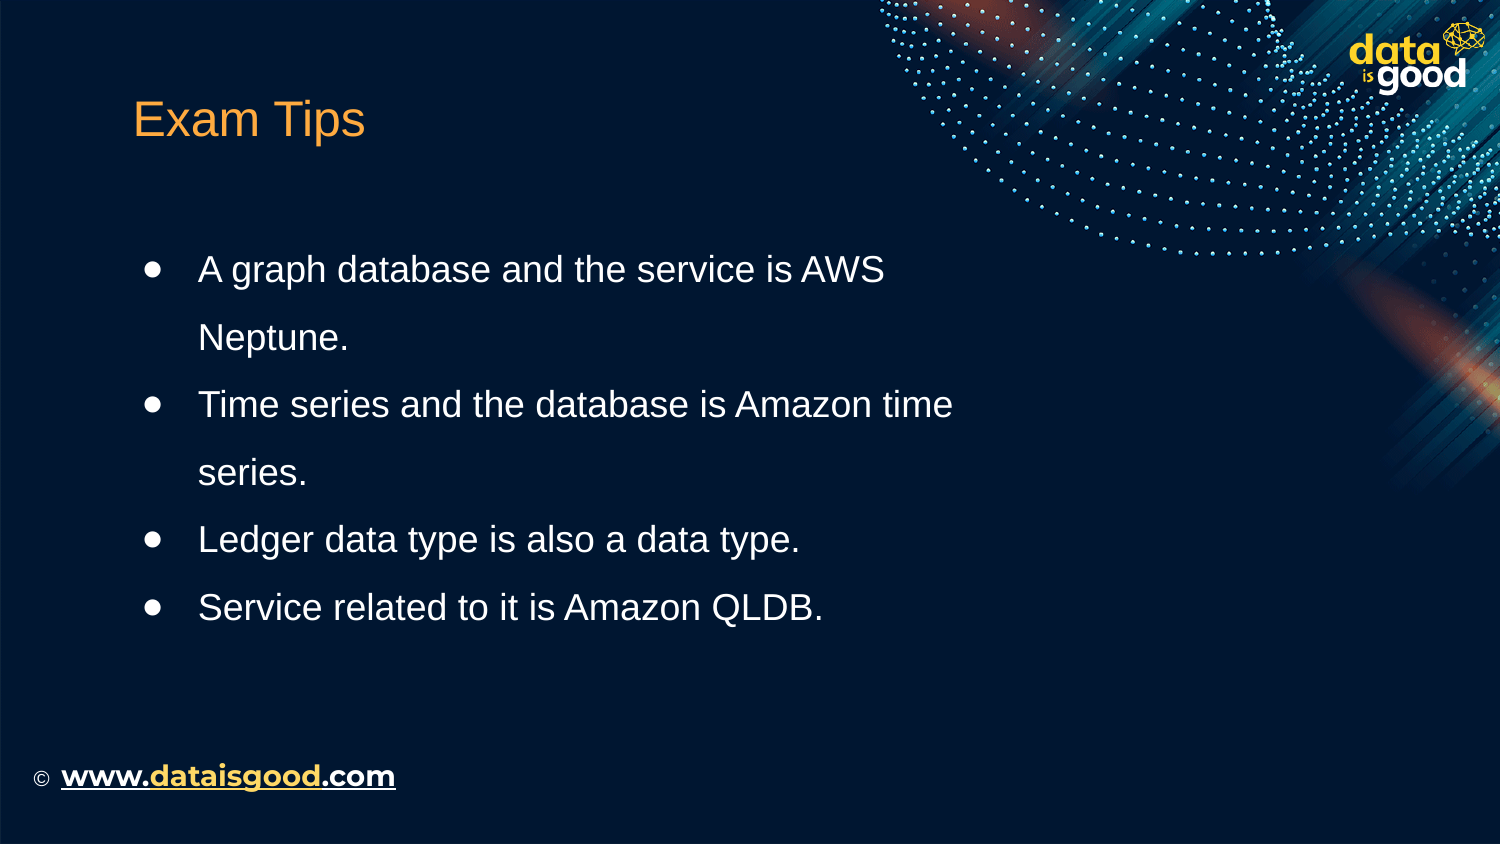

# Exam Tips
A graph database and the service is AWS Neptune.
Time series and the database is Amazon time series.
Ledger data type is also a data type.
Service related to it is Amazon QLDB.